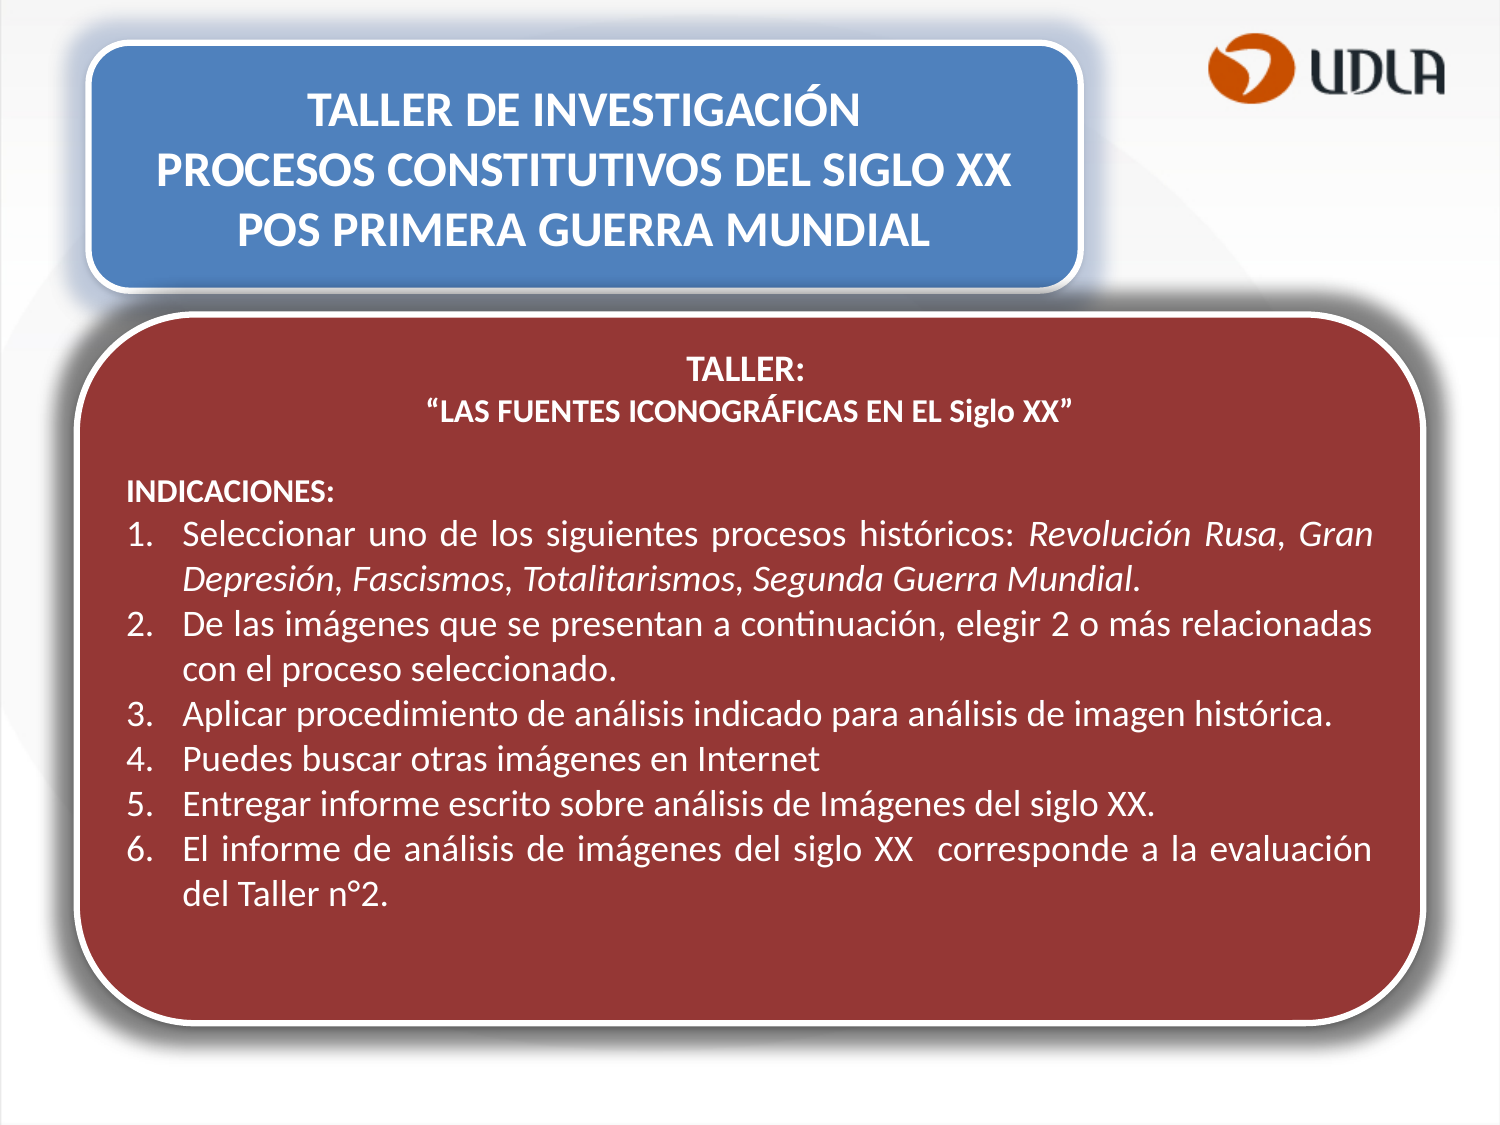

TALLER DE INVESTIGACIÓN
PROCESOS CONSTITUTIVOS DEL SIGLO XX
POS PRIMERA GUERRA MUNDIAL
TALLER:
“LAS FUENTES ICONOGRÁFICAS EN EL Siglo XX”

INDICACIONES:
Seleccionar uno de los siguientes procesos históricos: Revolución Rusa, Gran Depresión, Fascismos, Totalitarismos, Segunda Guerra Mundial.
De las imágenes que se presentan a continuación, elegir 2 o más relacionadas con el proceso seleccionado.
Aplicar procedimiento de análisis indicado para análisis de imagen histórica.
Puedes buscar otras imágenes en Internet
Entregar informe escrito sobre análisis de Imágenes del siglo XX.
El informe de análisis de imágenes del siglo XX  corresponde a la evaluación del Taller n°2.